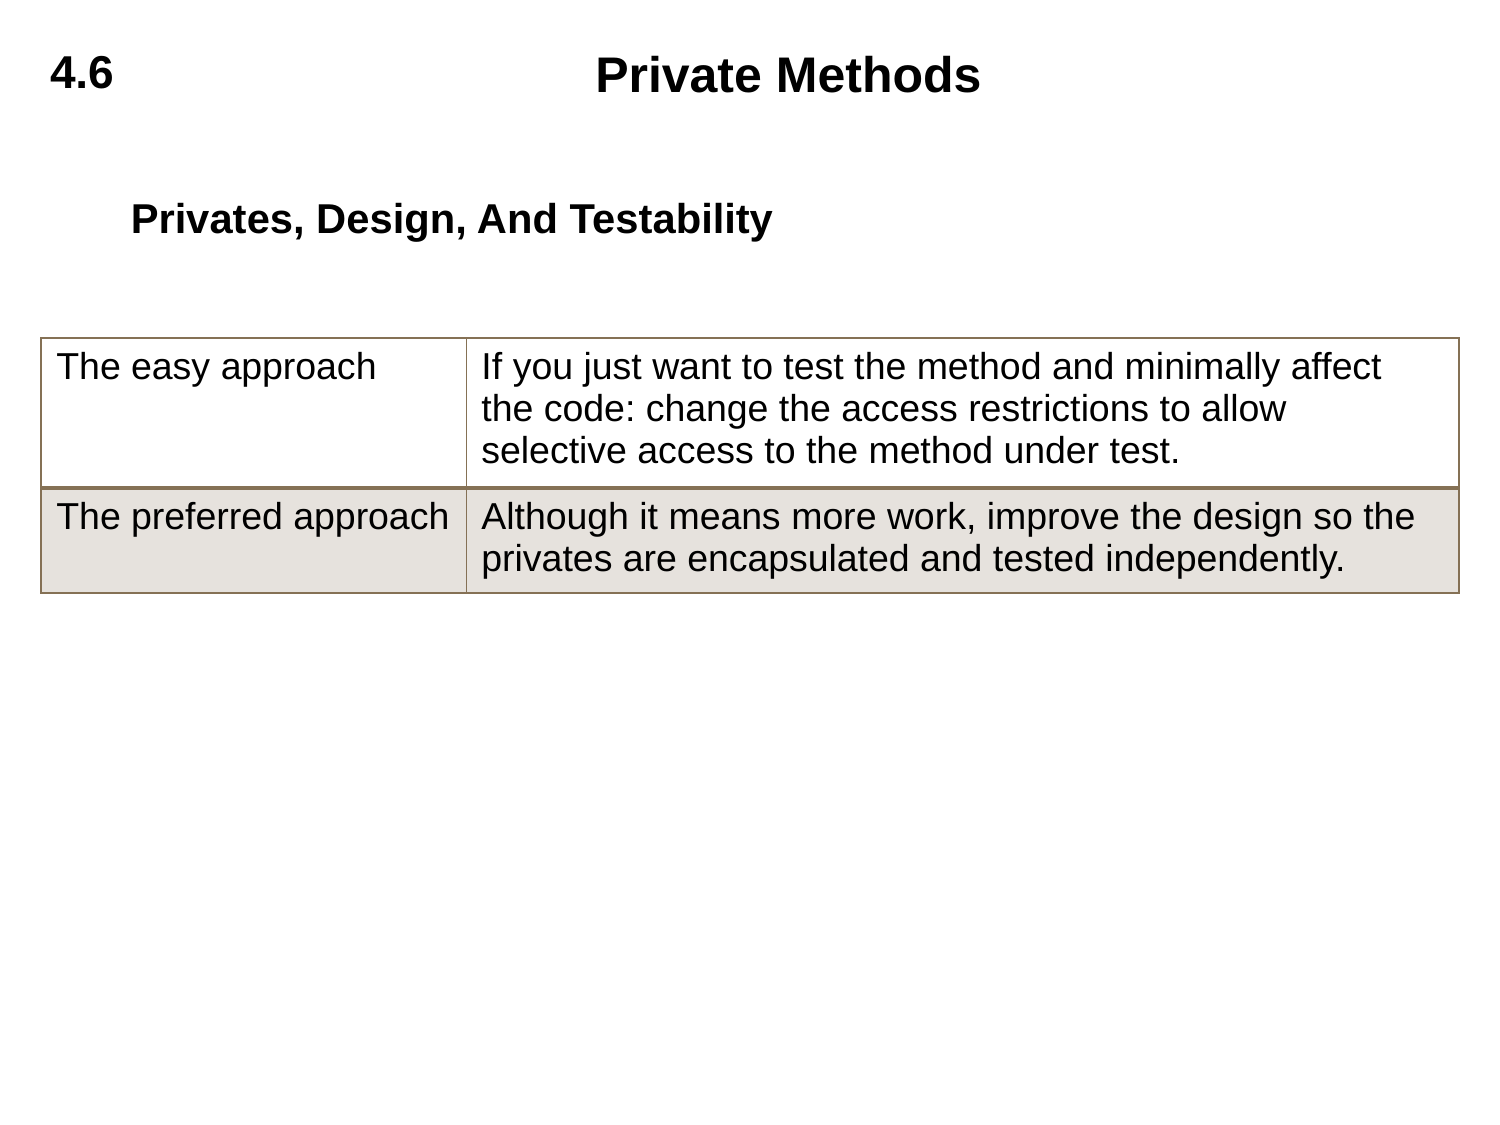

4.6
# Private Methods

Privates, Design, And Testability
| The easy approach | If you just want to test the method and minimally affect the code: change the access restrictions to allow selective access to the method under test. |
| --- | --- |
| The preferred approach | Although it means more work, improve the design so the privates are encapsulated and tested independently. |